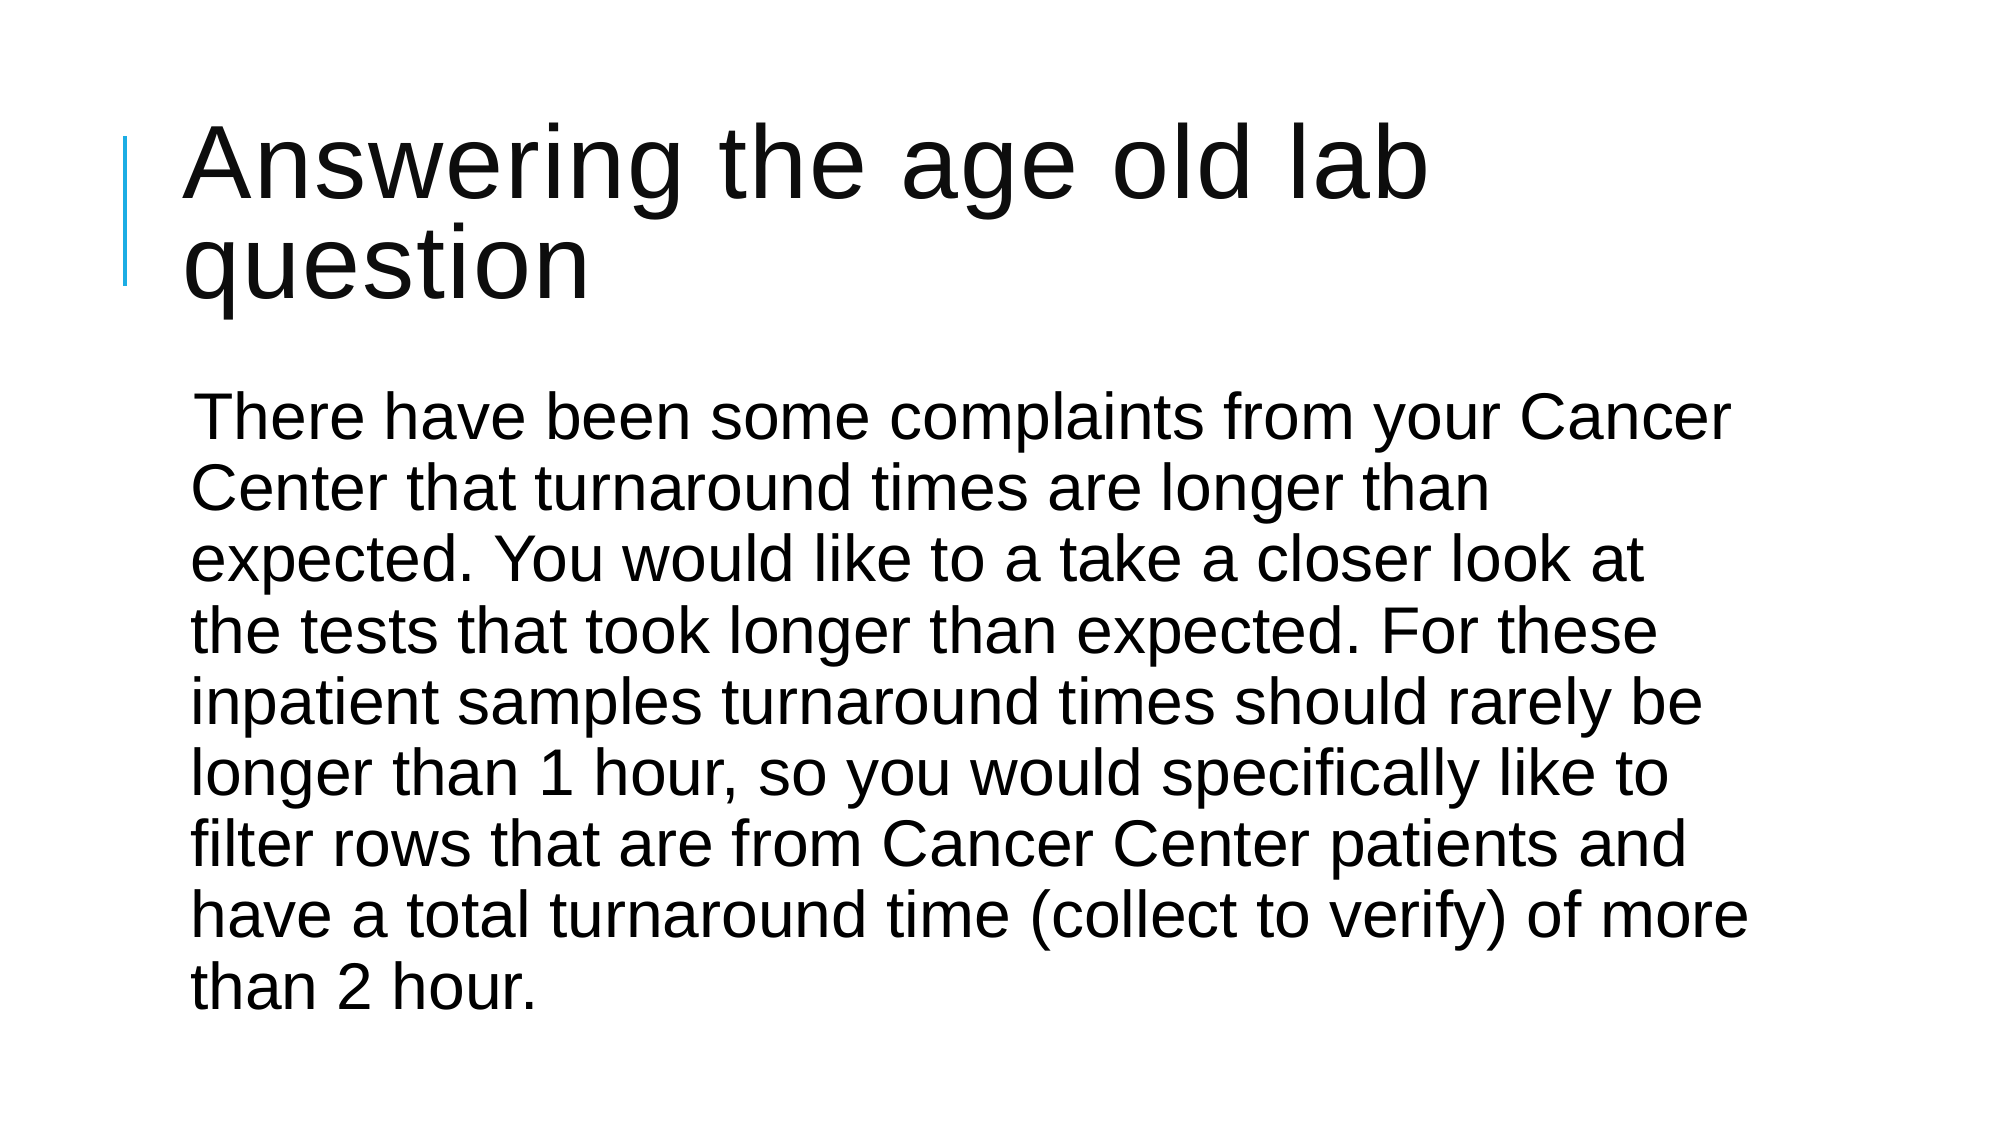

# Answering the age old lab question
There have been some complaints from your Cancer Center that turnaround times are longer than expected. You would like to a take a closer look at the tests that took longer than expected. For these inpatient samples turnaround times should rarely be longer than 1 hour, so you would specifically like to filter rows that are from Cancer Center patients and have a total turnaround time (collect to verify) of more than 2 hour.